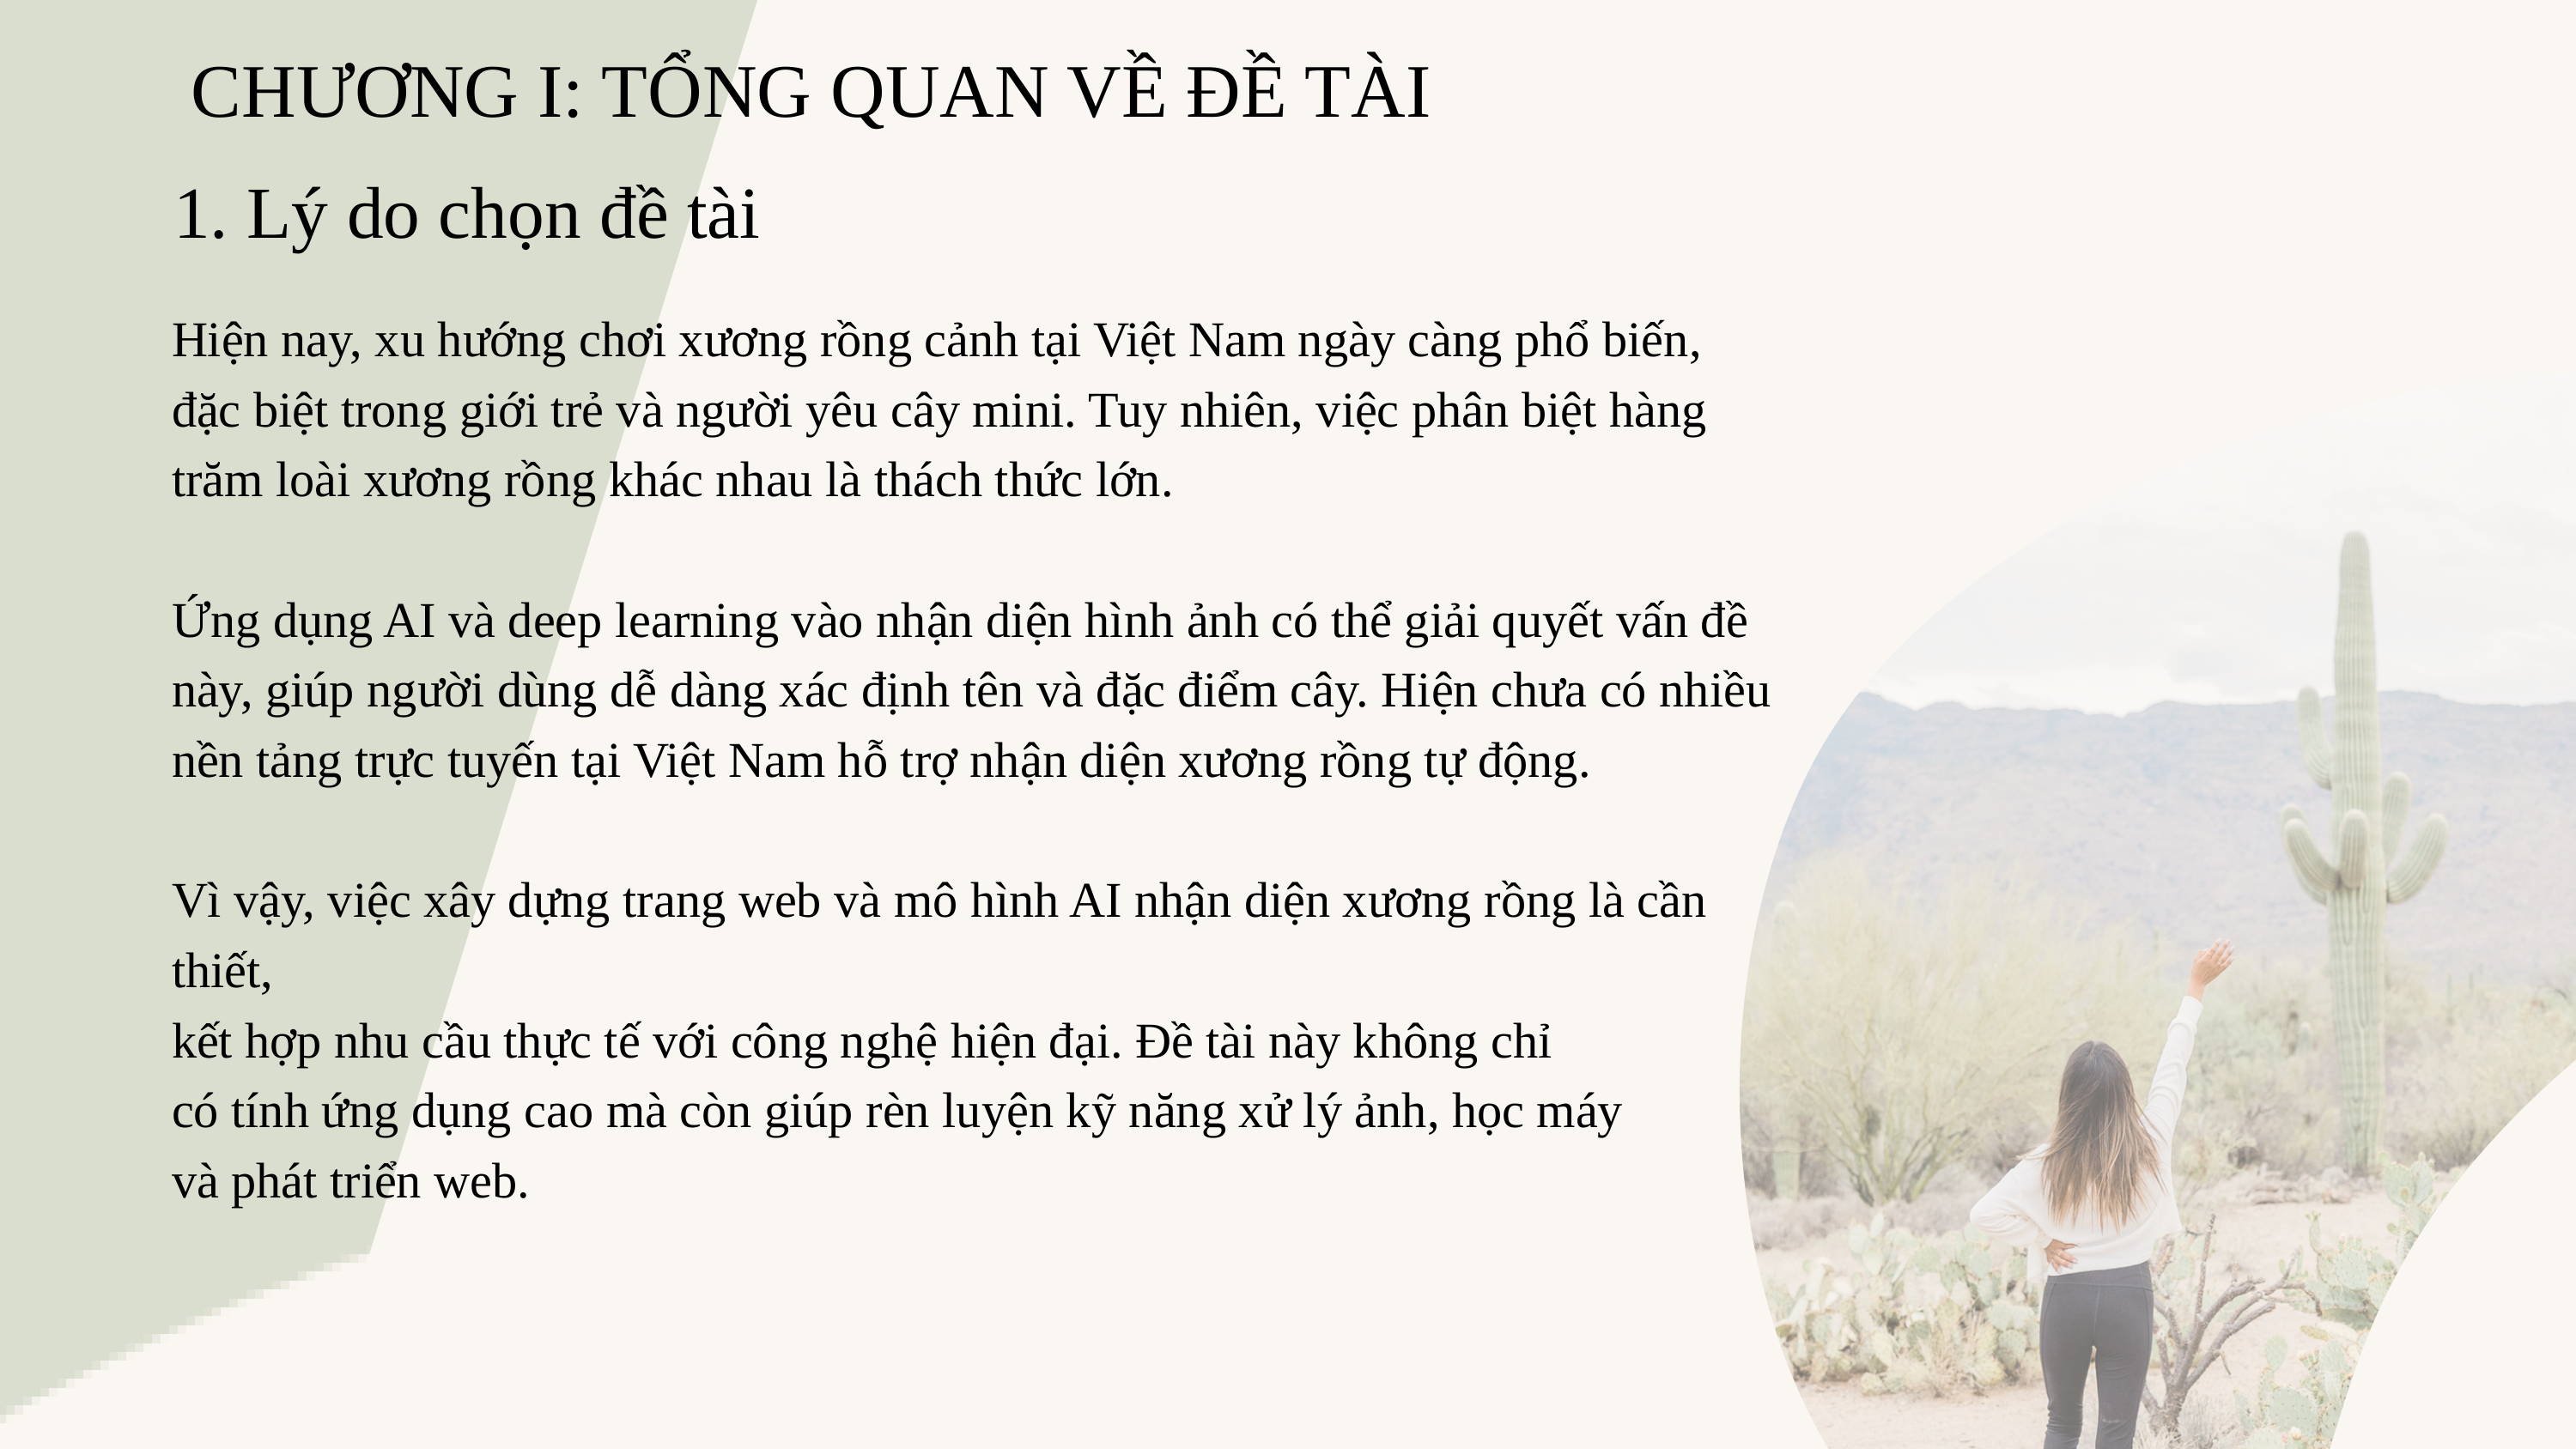

CHƯƠNG I: TỔNG QUAN VỀ ĐỀ TÀI
1. Lý do chọn đề tài
Hiện nay, xu hướng chơi xương rồng cảnh tại Việt Nam ngày càng phổ biến, đặc biệt trong giới trẻ và người yêu cây mini. Tuy nhiên, việc phân biệt hàng trăm loài xương rồng khác nhau là thách thức lớn.

Ứng dụng AI và deep learning vào nhận diện hình ảnh có thể giải quyết vấn đề này, giúp người dùng dễ dàng xác định tên và đặc điểm cây. Hiện chưa có nhiều nền tảng trực tuyến tại Việt Nam hỗ trợ nhận diện xương rồng tự động.

Vì vậy, việc xây dựng trang web và mô hình AI nhận diện xương rồng là cần thiết,
kết hợp nhu cầu thực tế với công nghệ hiện đại. Đề tài này không chỉ
có tính ứng dụng cao mà còn giúp rèn luyện kỹ năng xử lý ảnh, học máy
và phát triển web.